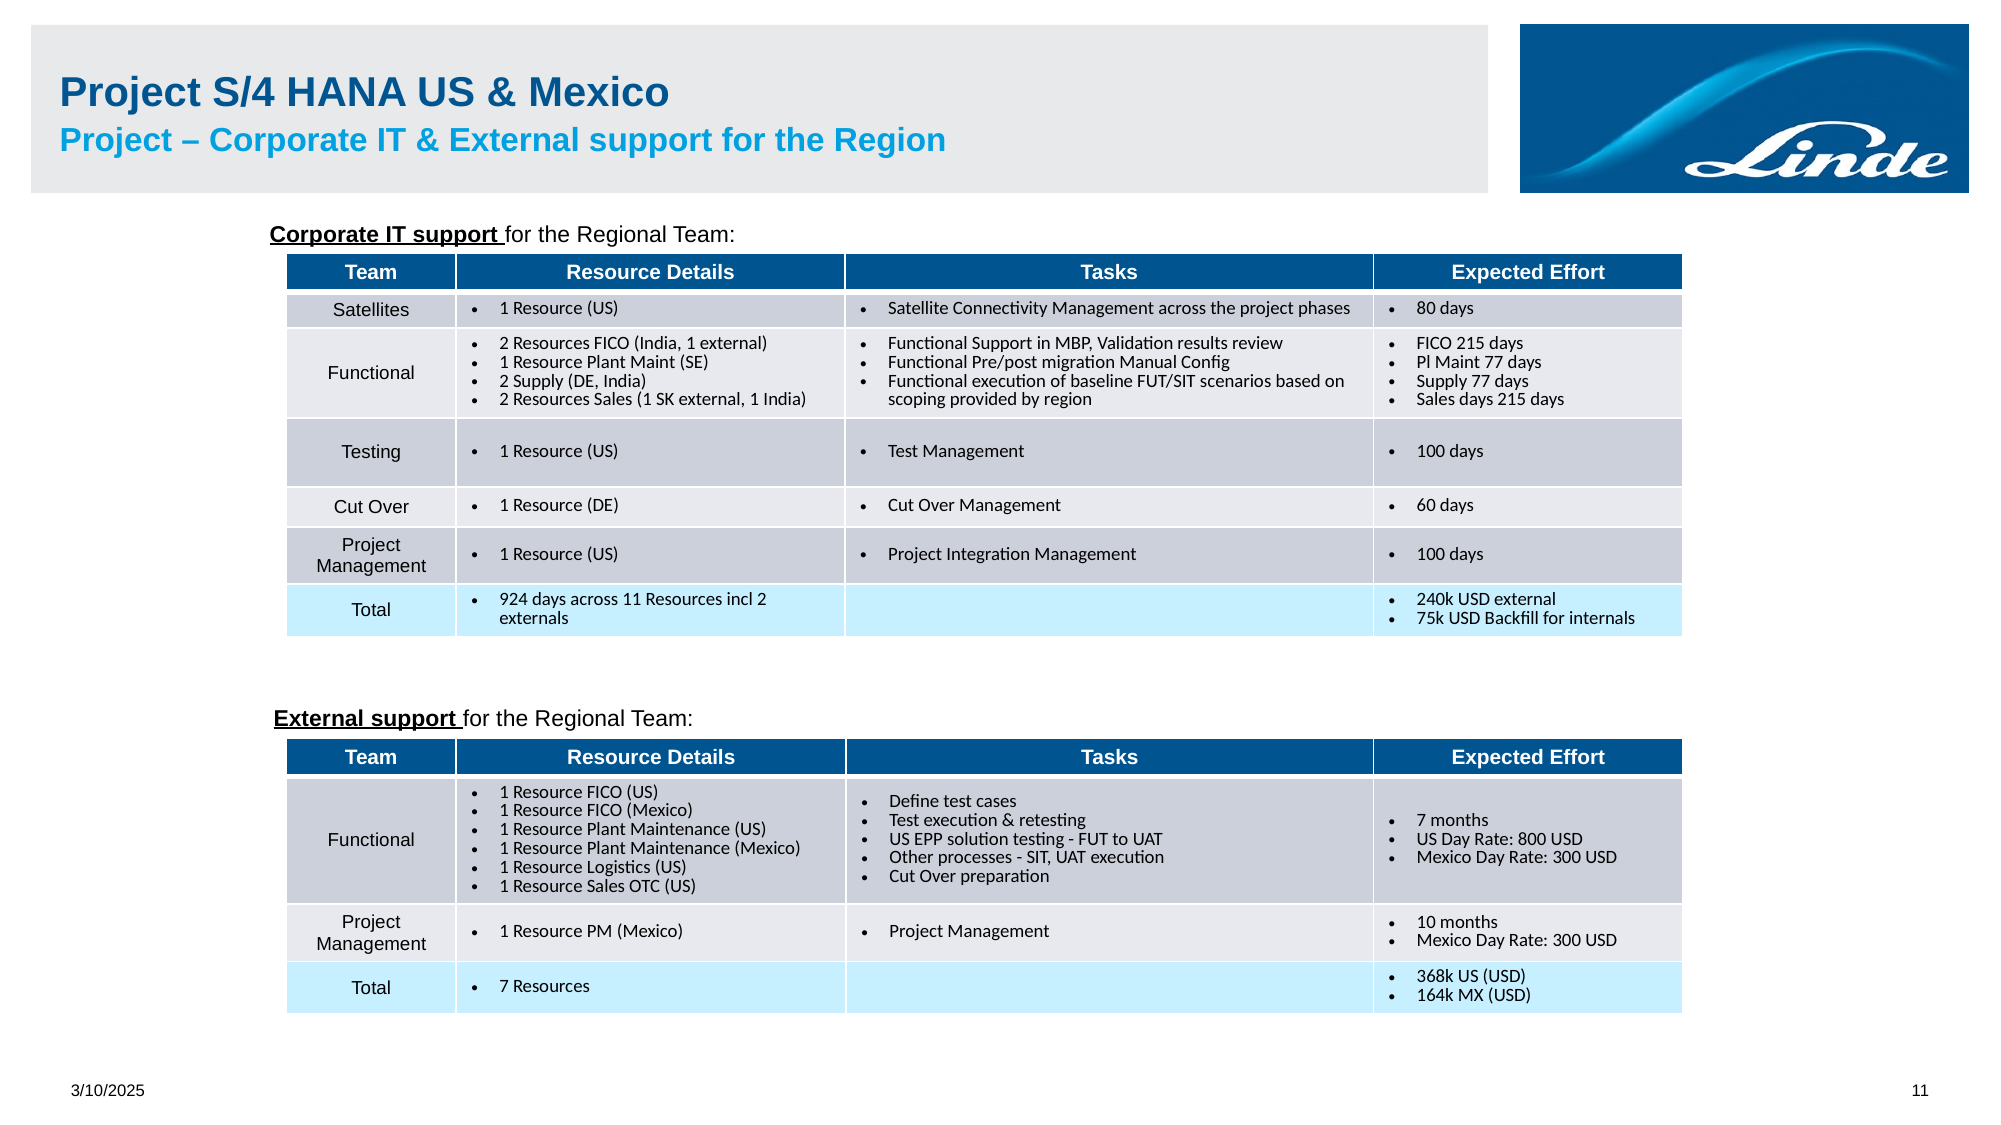

# Project S/4 HANA US & Mexico Project – Corporate IT & External support for the Region
Corporate IT support for the Regional Team:
| Team | Resource Details | Tasks | Expected Effort |
| --- | --- | --- | --- |
| Satellites | 1 Resource (US) | Satellite Connectivity Management across the project phases | 80 days |
| Functional | 2 Resources FICO (India, 1 external) 1 Resource Plant Maint (SE) 2 Supply (DE, India) 2 Resources Sales (1 SK external, 1 India) | Functional Support in MBP, Validation results review Functional Pre/post migration Manual Config Functional execution of baseline FUT/SIT scenarios based on scoping provided by region | FICO 215 days Pl Maint 77 days Supply 77 days Sales days 215 days |
| Testing | 1 Resource (US) | Test Management | 100 days |
| Cut Over | 1 Resource (DE) | Cut Over Management | 60 days |
| Project Management | 1 Resource (US) | Project Integration Management | 100 days |
| Total | 924 days across 11 Resources incl 2 externals |  | 240k USD external 75k USD Backfill for internals |
External support for the Regional Team:
| Team | Resource Details | Tasks | Expected Effort |
| --- | --- | --- | --- |
| Functional | 1 Resource FICO (US) 1 Resource FICO (Mexico) 1 Resource Plant Maintenance (US) 1 Resource Plant Maintenance (Mexico) 1 Resource Logistics (US) 1 Resource Sales OTC (US) | Define test cases Test execution & retesting US EPP solution testing - FUT to UAT Other processes - SIT, UAT execution Cut Over preparation | 7 months US Day Rate: 800 USD Mexico Day Rate: 300 USD |
| Project Management | 1 Resource PM (Mexico) | Project Management | 10 months Mexico Day Rate: 300 USD |
| Total | 7 Resources |  | 368k US (USD) 164k MX (USD) |
3/10/2025